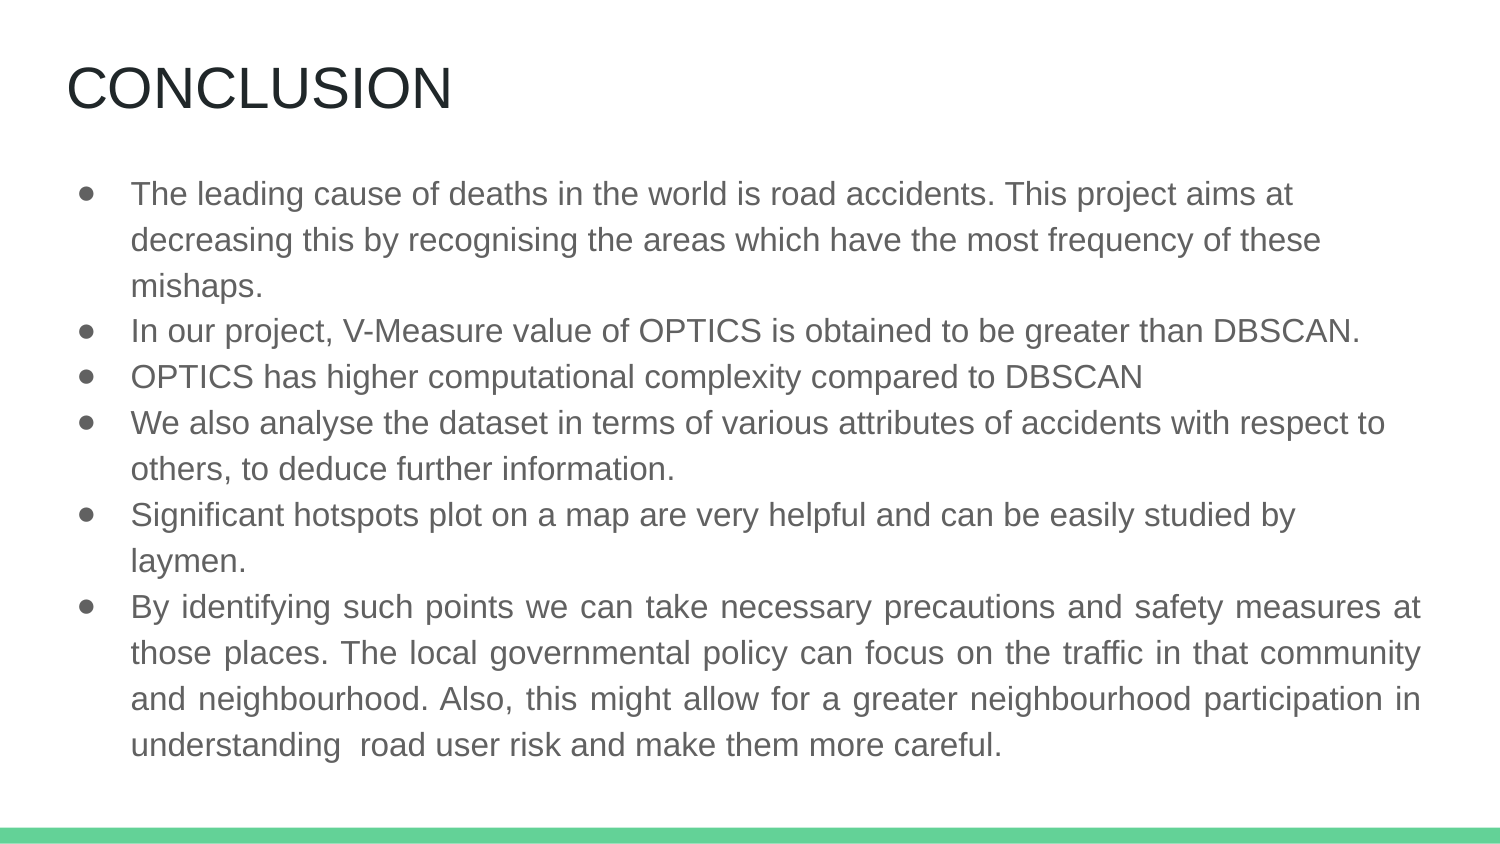

# CONCLUSION
The leading cause of deaths in the world is road accidents. This project aims at decreasing this by recognising the areas which have the most frequency of these mishaps.
In our project, V-Measure value of OPTICS is obtained to be greater than DBSCAN.
OPTICS has higher computational complexity compared to DBSCAN
We also analyse the dataset in terms of various attributes of accidents with respect to others, to deduce further information.
Significant hotspots plot on a map are very helpful and can be easily studied by laymen.
By identifying such points we can take necessary precautions and safety measures at those places. The local governmental policy can focus on the traffic in that community and neighbourhood. Also, this might allow for a greater neighbourhood participation in understanding  road user risk and make them more careful.